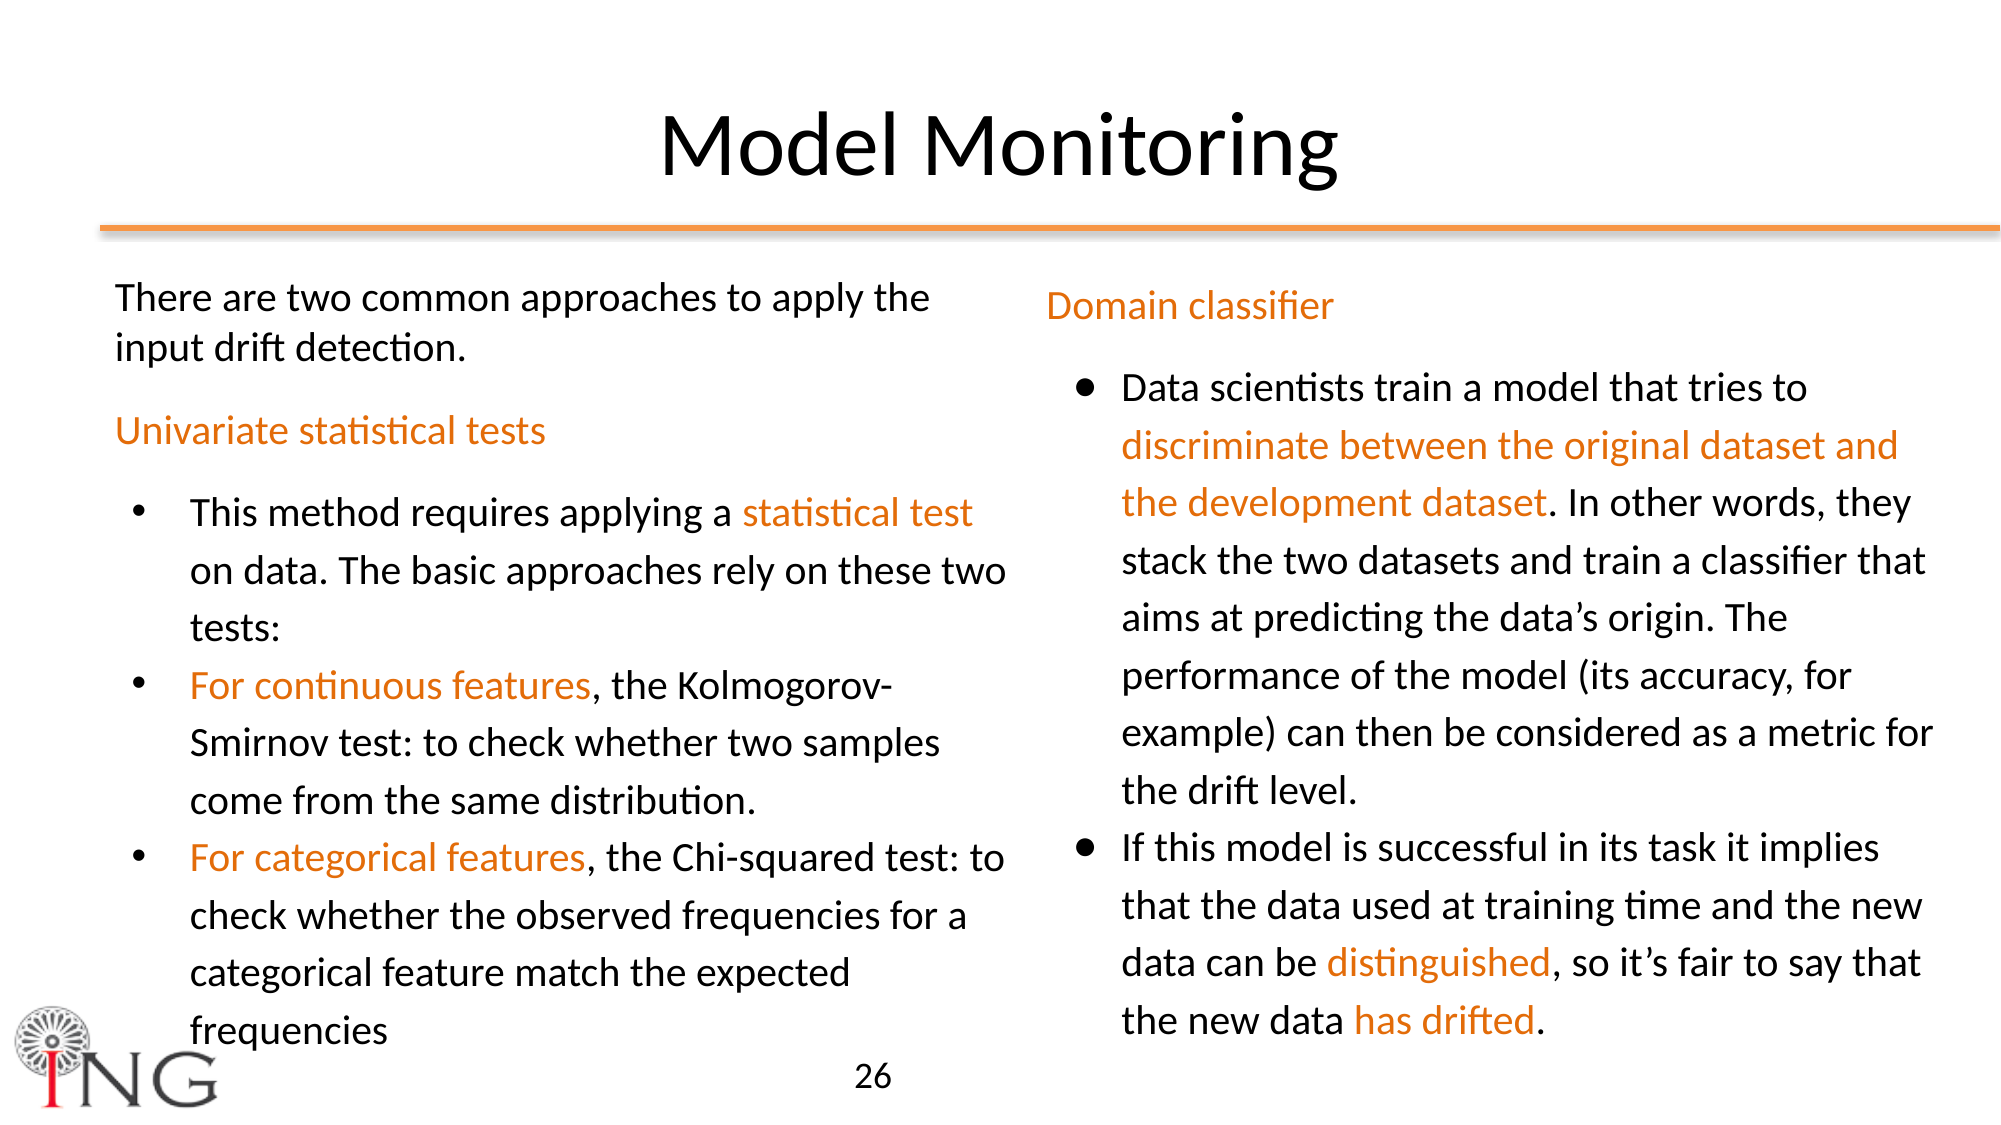

Model Monitoring
There are two common approaches to apply the input drift detection.
Univariate statistical tests
This method requires applying a statistical test on data. The basic approaches rely on these two tests:
For continuous features, the Kolmogorov-Smirnov test: to check whether two samples come from the same distribution.
For categorical features, the Chi-squared test: to check whether the observed frequencies for a categorical feature match the expected frequencies

Domain classifier
Data scientists train a model that tries to discriminate between the original dataset and the development dataset. In other words, they stack the two datasets and train a classifier that aims at predicting the data’s origin. The performance of the model (its accuracy, for example) can then be considered as a metric for the drift level.
If this model is successful in its task it implies that the data used at training time and the new data can be distinguished, so it’s fair to say that the new data has drifted.

26